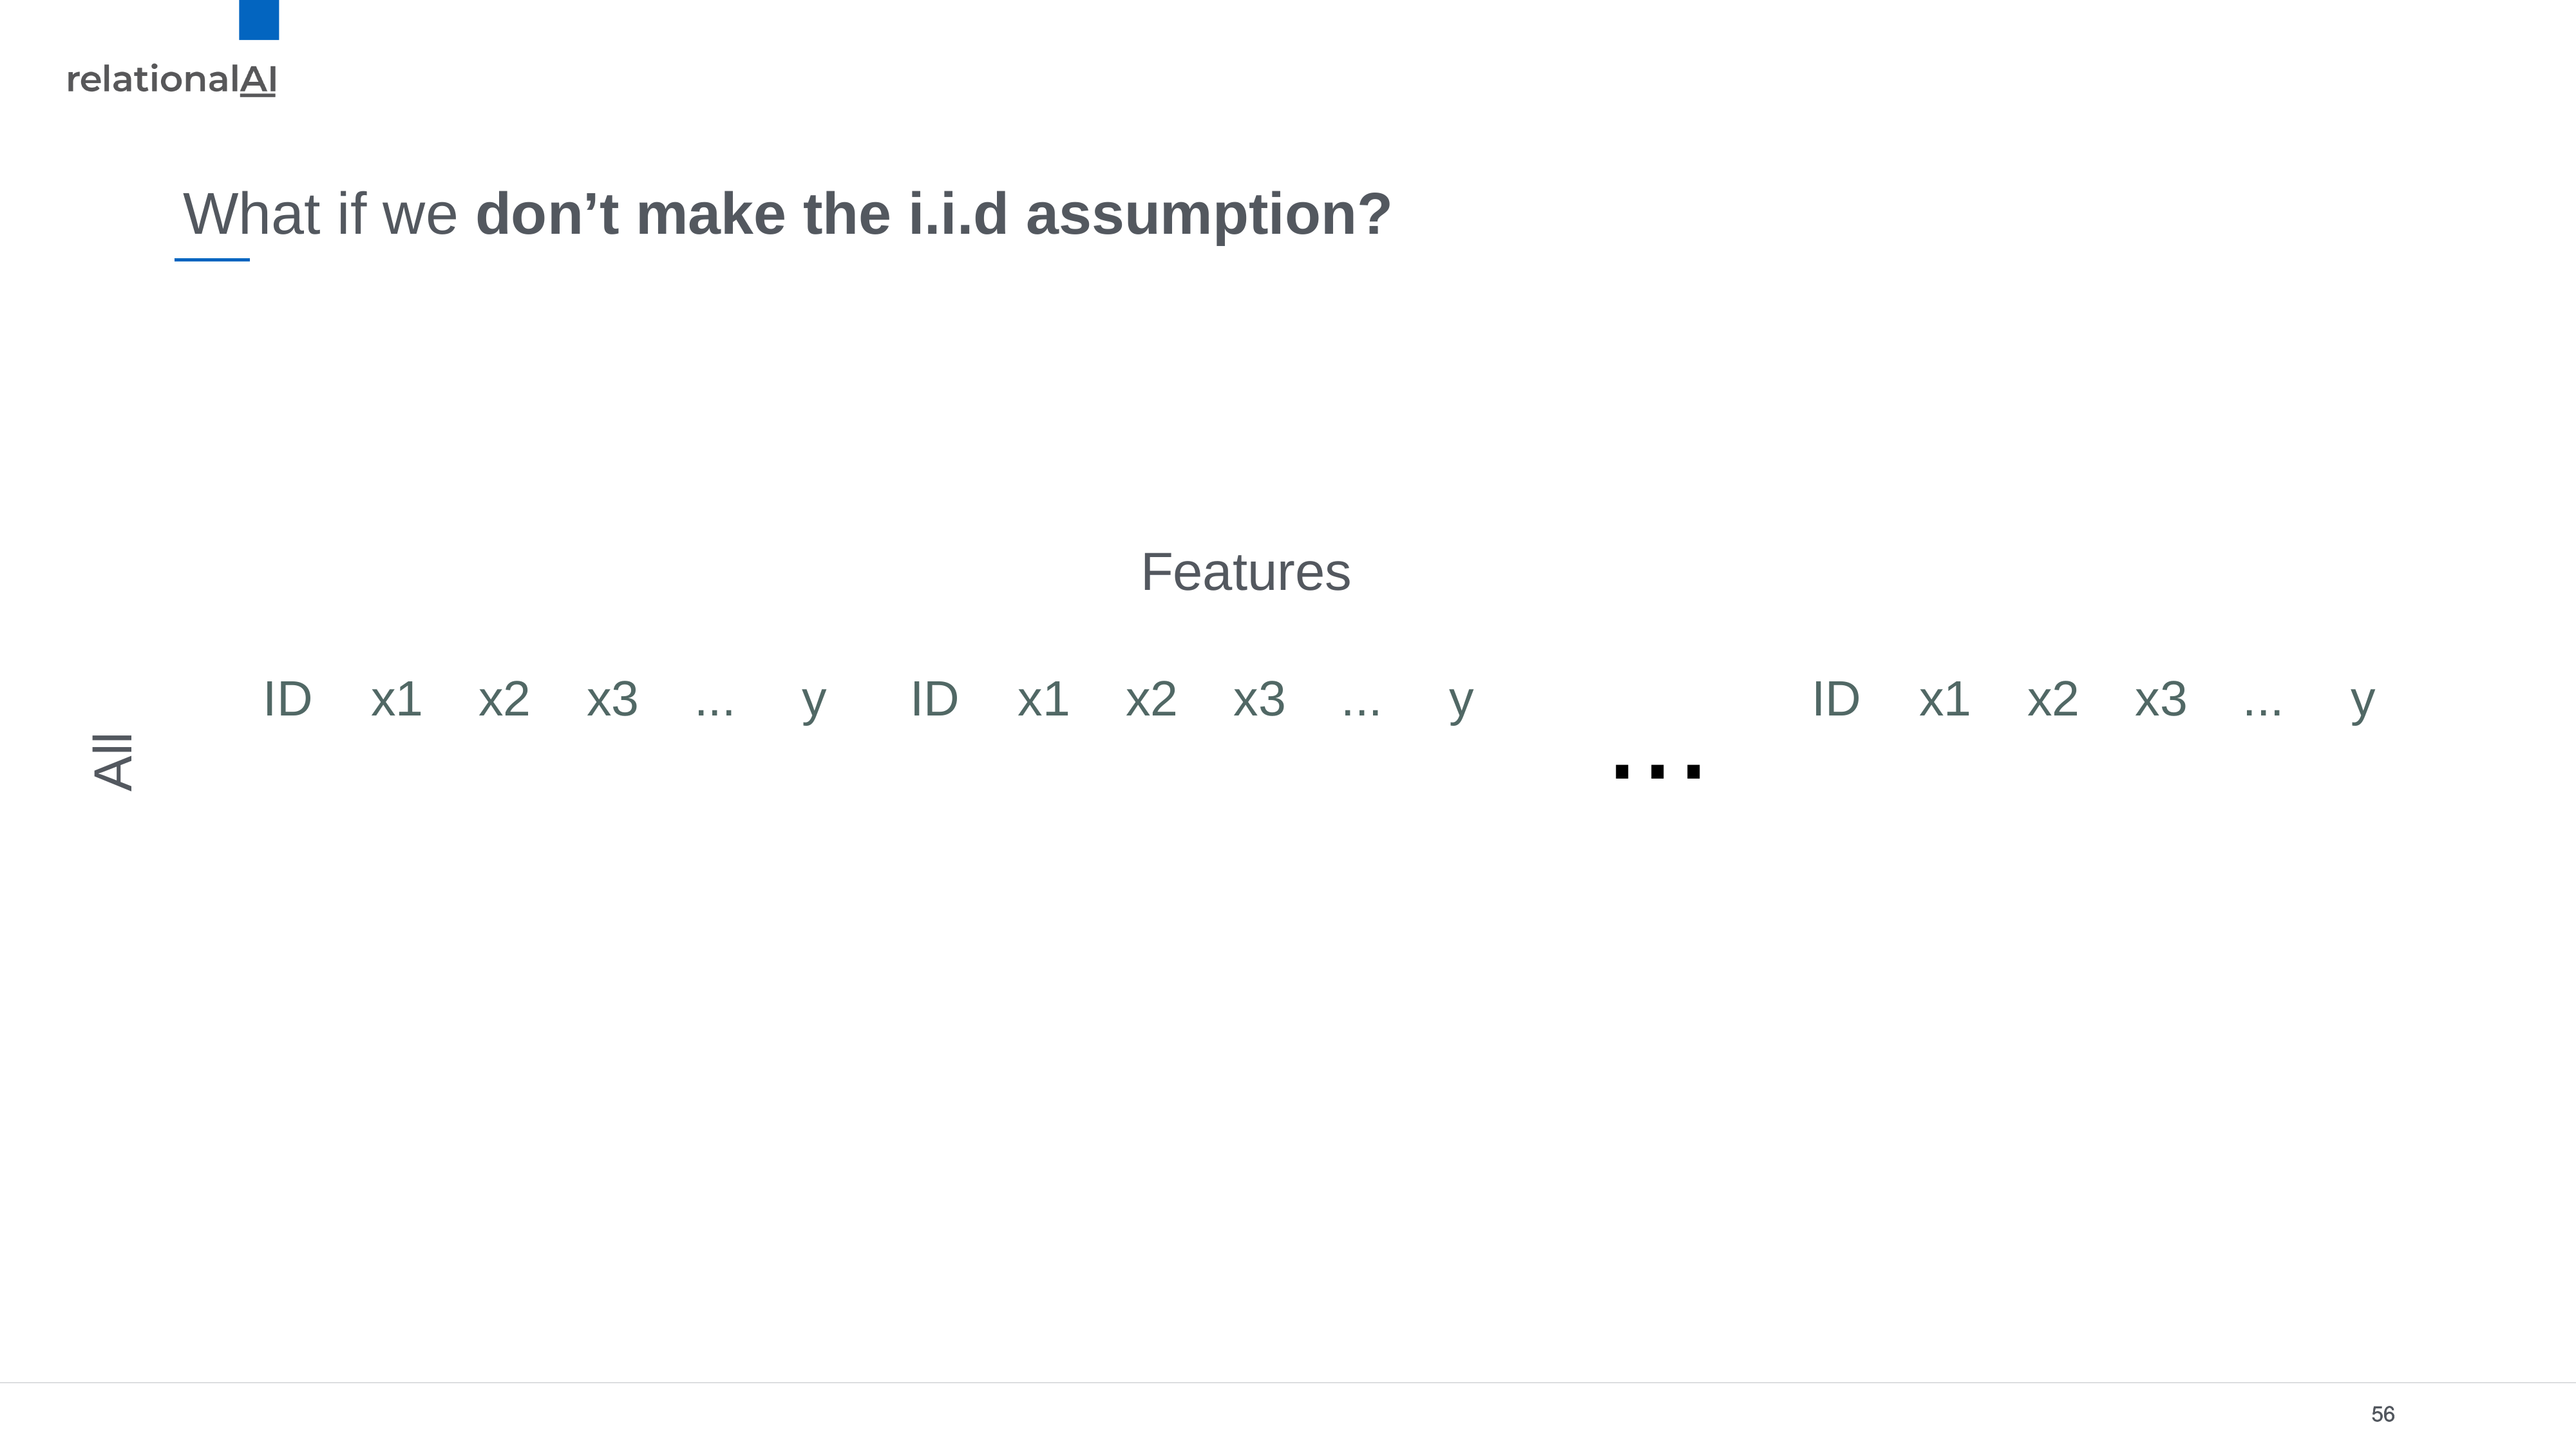

# What if we don’t make the i.i.d assumption?
Features
...
| ID | x1 | x2 | x3 | ... | y |
| --- | --- | --- | --- | --- | --- |
|  |  |  |  |  |  |
| ID | x1 | x2 | x3 | ... | y |
| --- | --- | --- | --- | --- | --- |
|  |  |  |  |  |  |
| ID | x1 | x2 | x3 | ... | y |
| --- | --- | --- | --- | --- | --- |
|  |  |  |  |  |  |
All
56